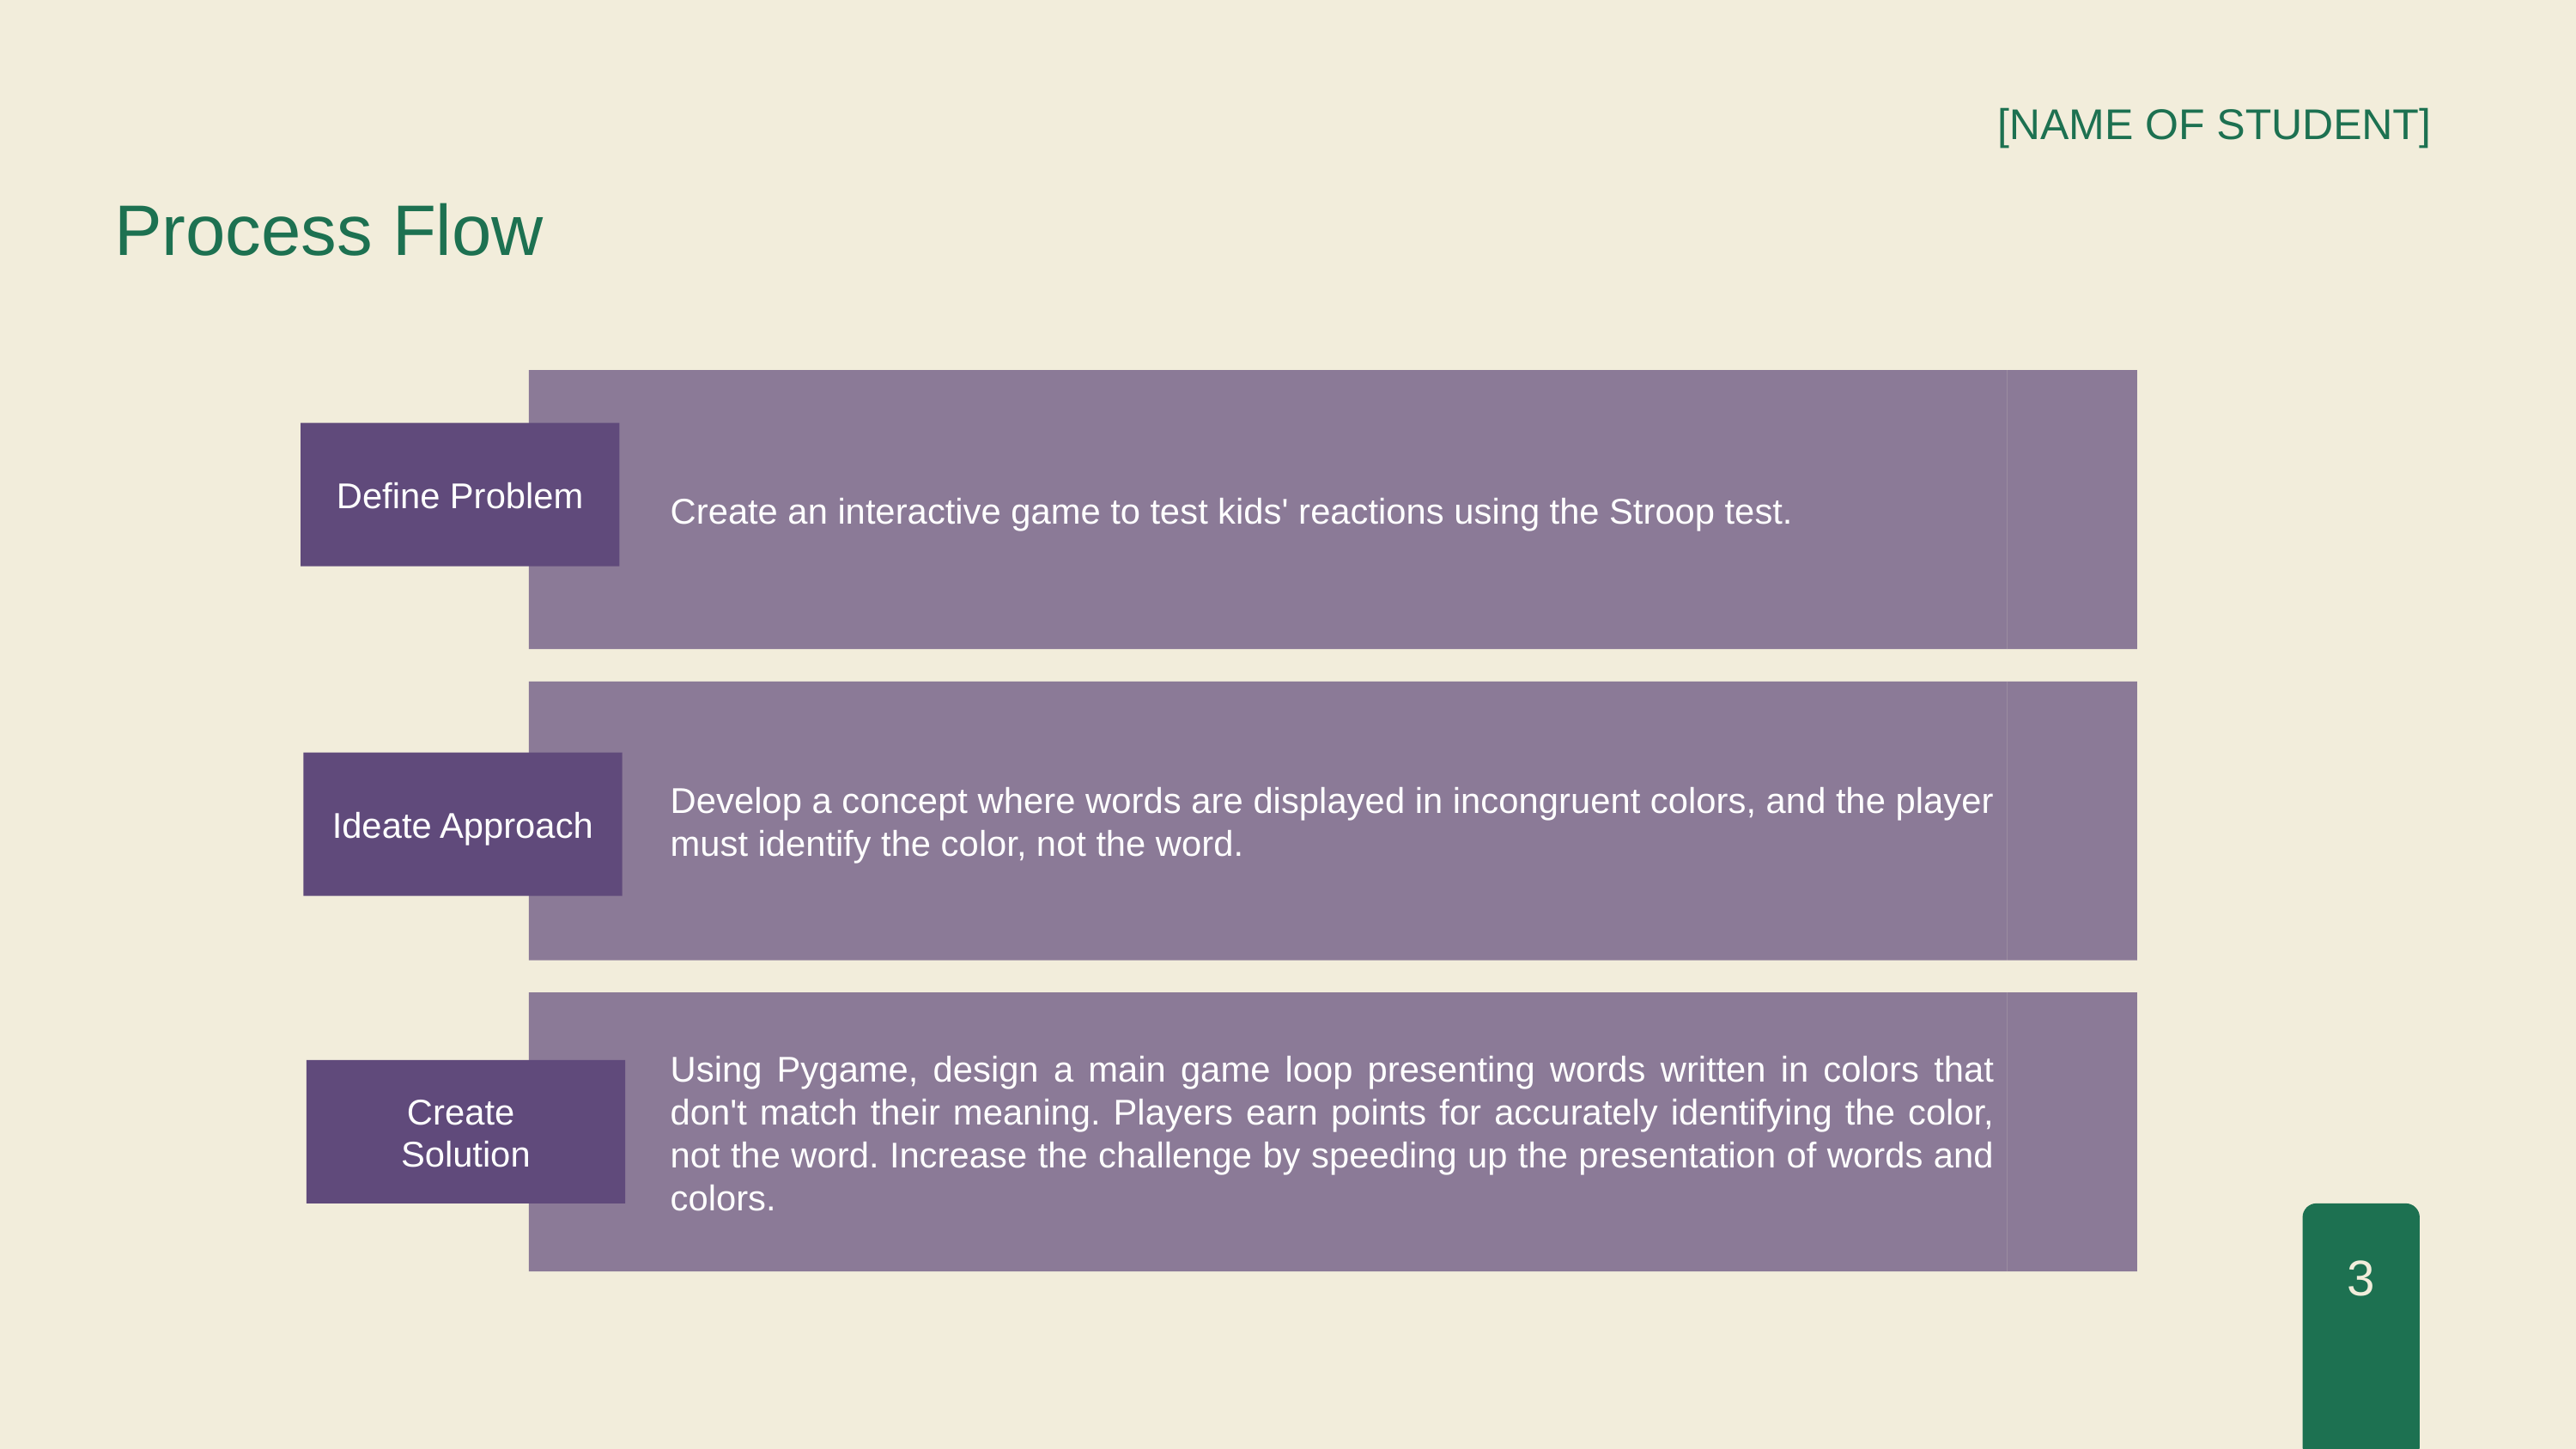

[NAME OF STUDENT]
Process Flow
Create an interactive game to test kids' reactions using the Stroop test.

Define Problem
Develop a concept where words are displayed in incongruent colors, and the player must identify the color, not the word.

Ideate Approach
Using Pygame, design a main game loop presenting words written in colors that don't match their meaning. Players earn points for accurately identifying the color, not the word. Increase the challenge by speeding up the presentation of words and colors.

Create
Solution

3